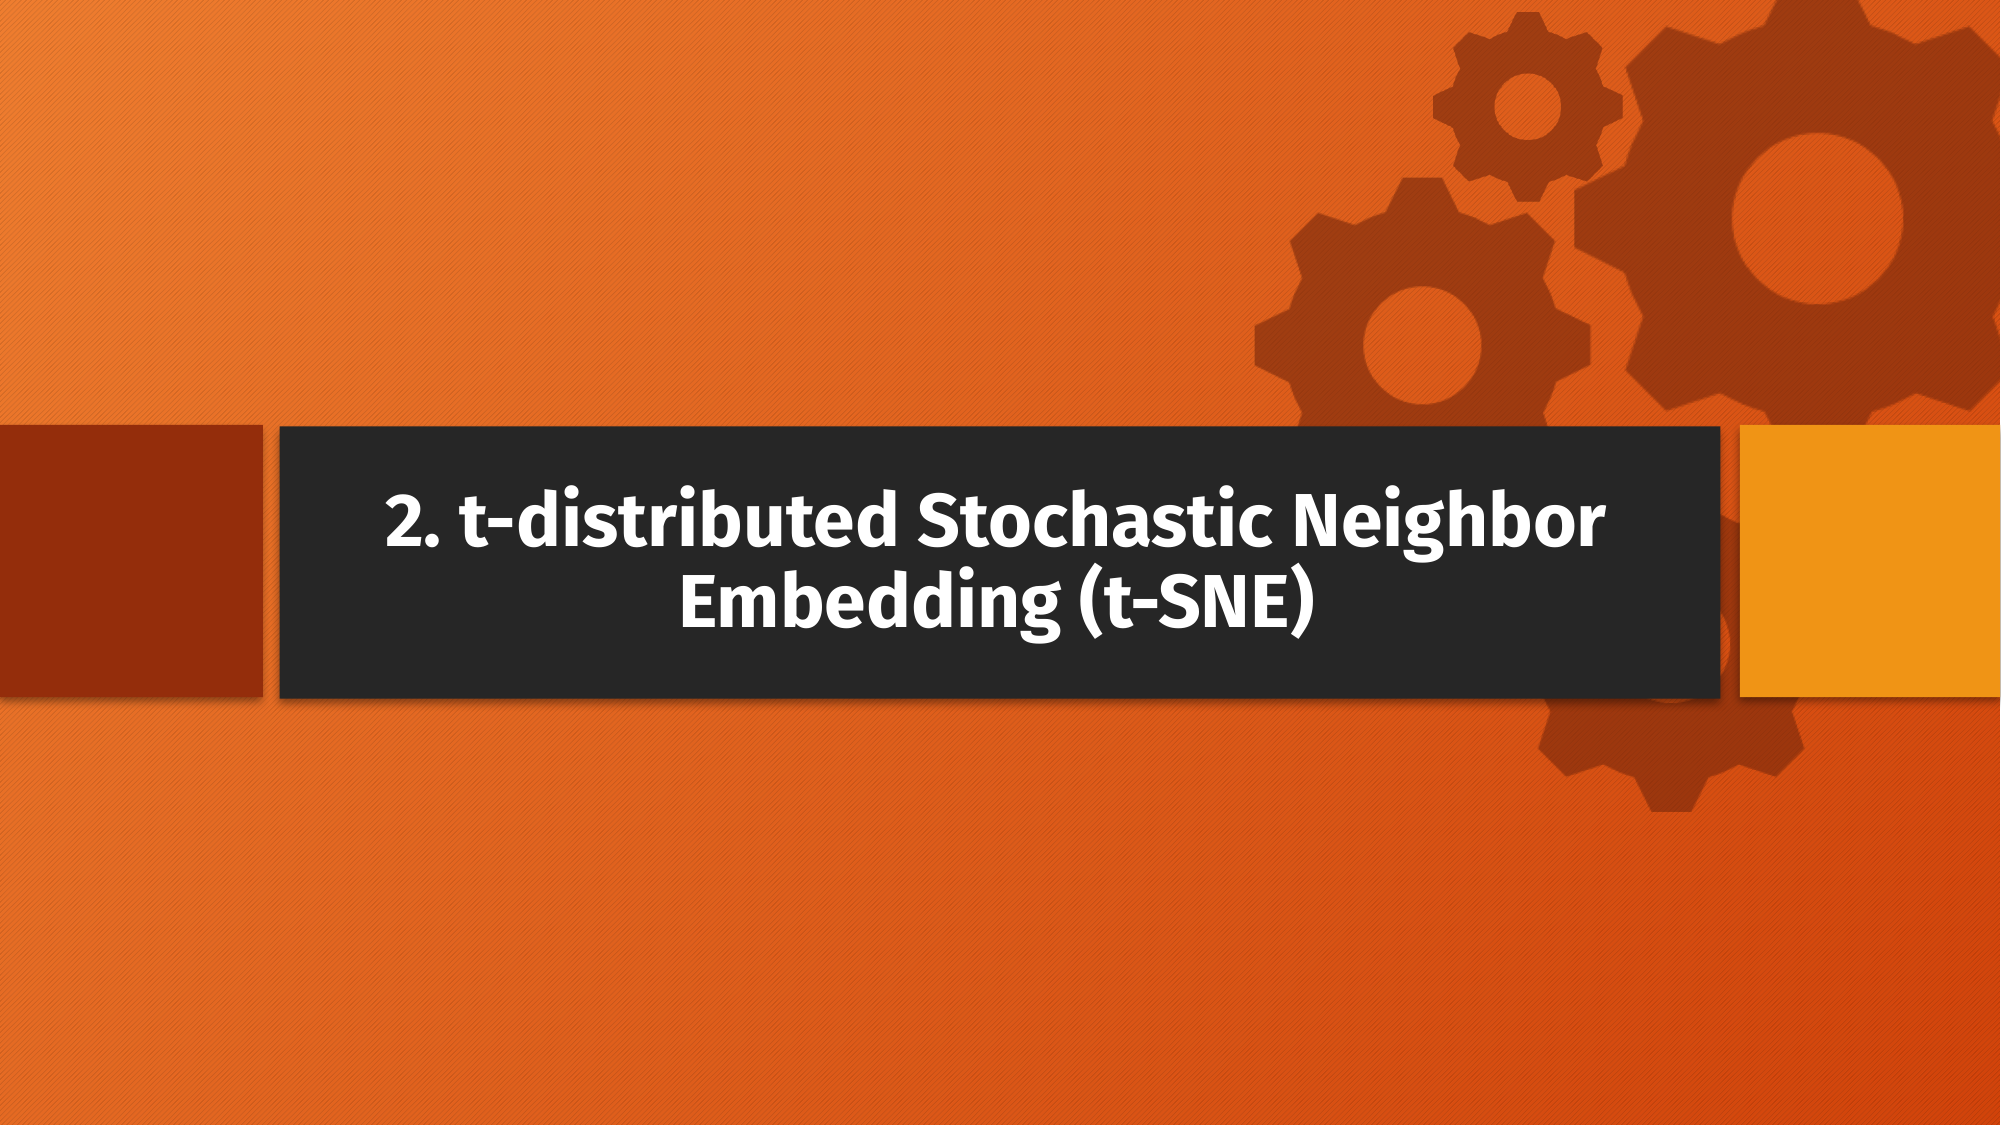

# 2. t-distributed Stochastic Neighbor Embedding (t-SNE)